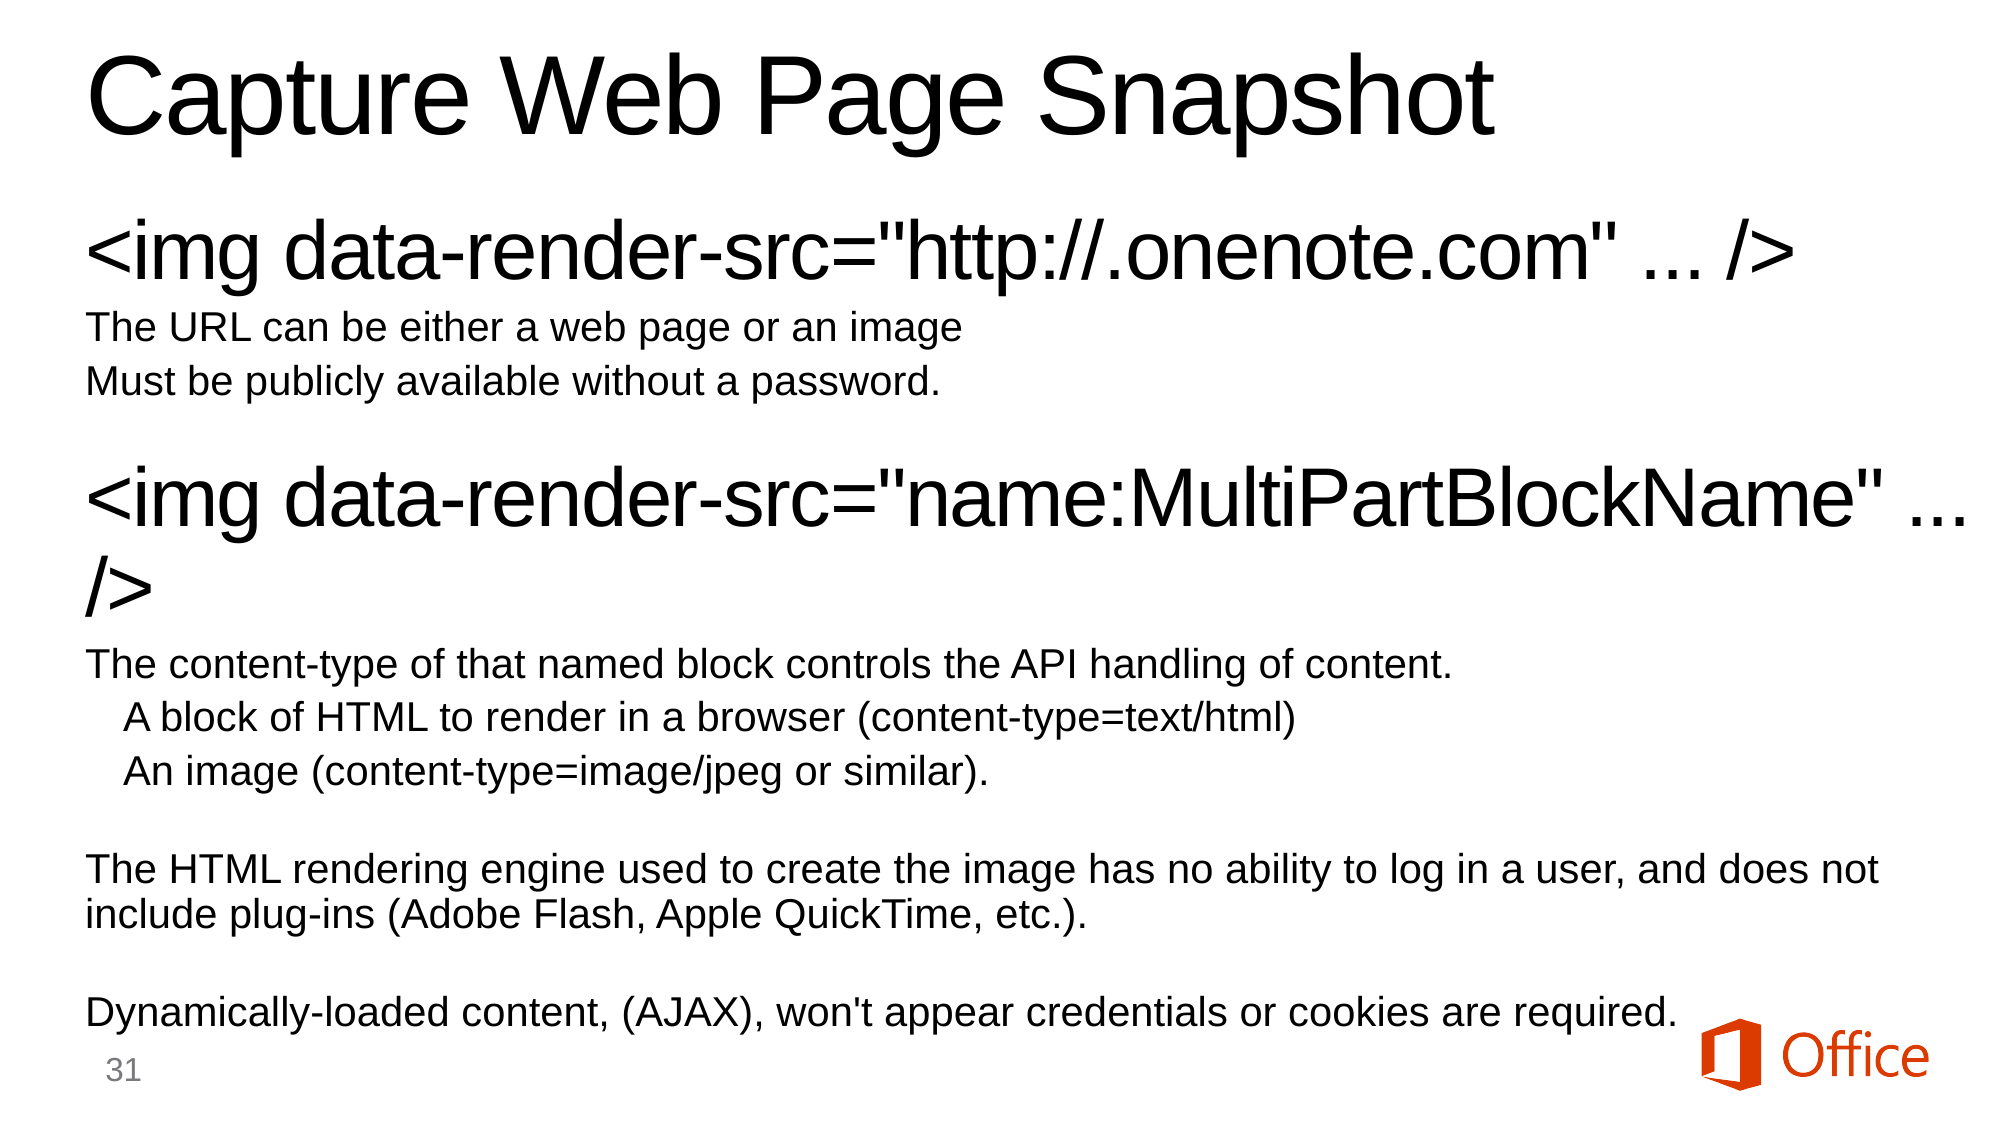

# Capture Web Page Snapshot
<img data-render-src="http://.onenote.com" ... />
The URL can be either a web page or an image
Must be publicly available without a password.
<img data-render-src="name:MultiPartBlockName" ... />
The content-type of that named block controls the API handling of content.
A block of HTML to render in a browser (content-type=text/html)
An image (content-type=image/jpeg or similar).
The HTML rendering engine used to create the image has no ability to log in a user, and does not include plug-ins (Adobe Flash, Apple QuickTime, etc.).
Dynamically-loaded content, (AJAX), won't appear credentials or cookies are required.
31